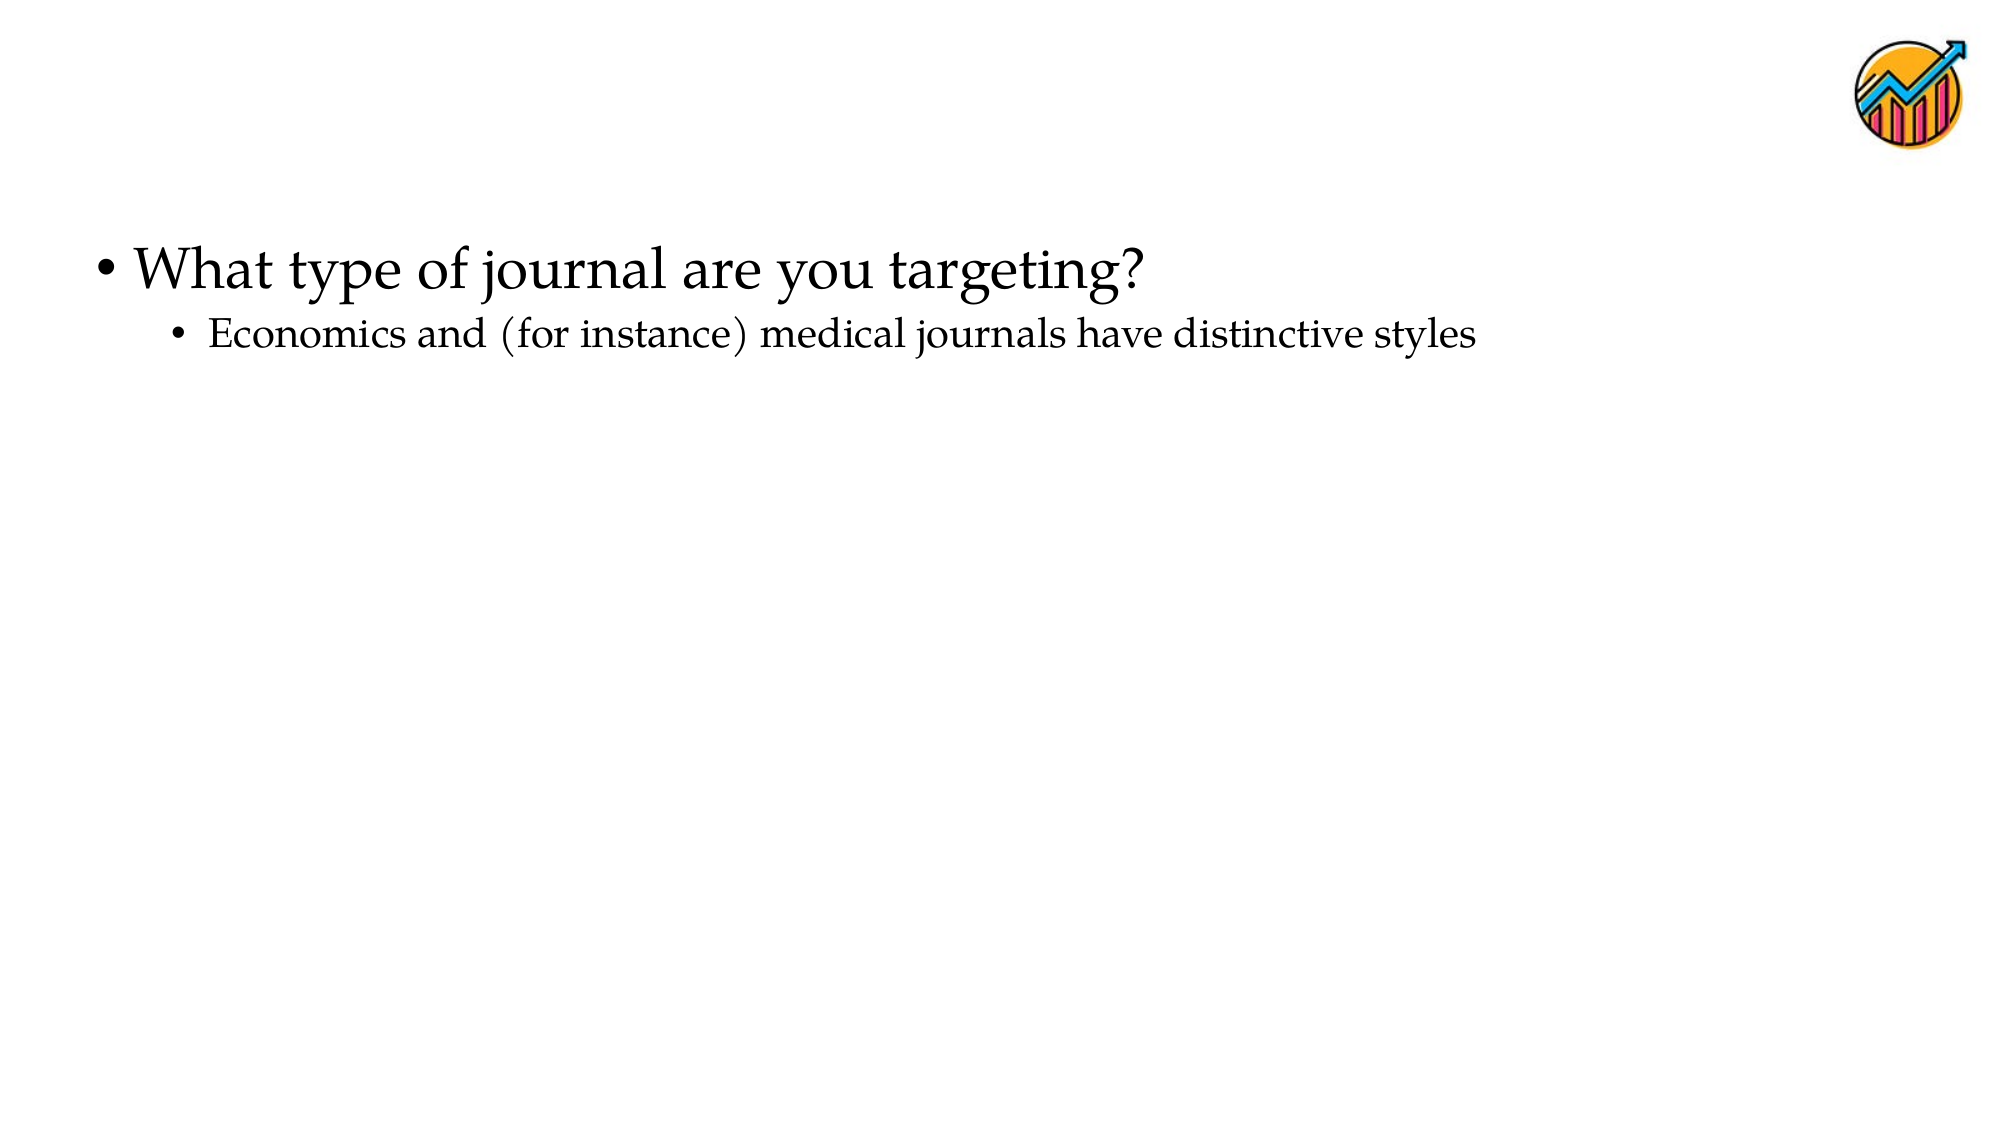

What type of journal are you targeting?
Economics and (for instance) medical journals have distinctive styles